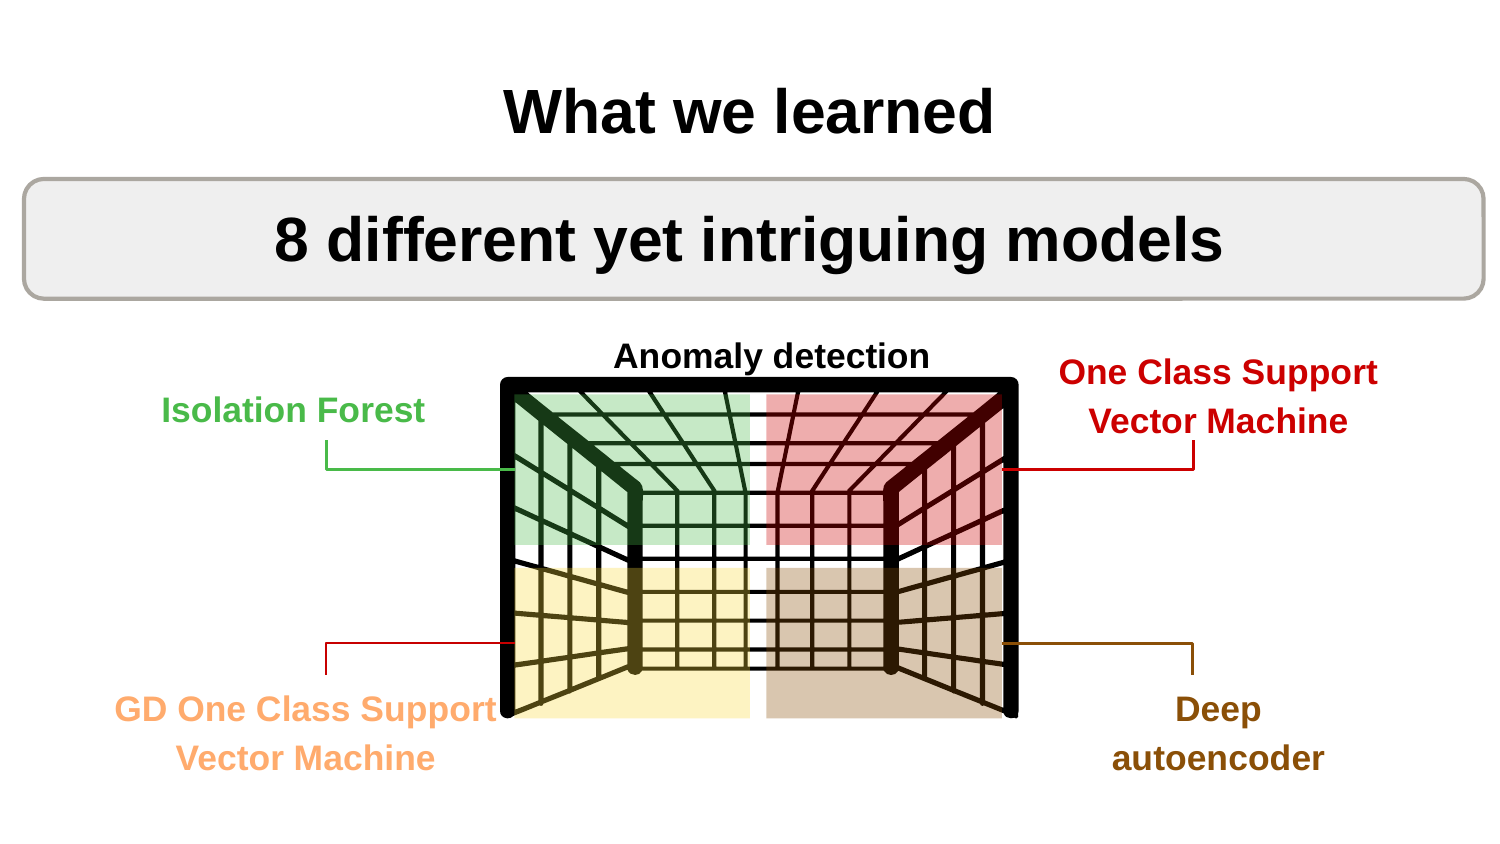

# What we learned

8 different yet intriguing models
Anomaly detection
One Class Support Vector Machine
Isolation Forest

Deep autoencoder
GD One Class Support Vector Machine